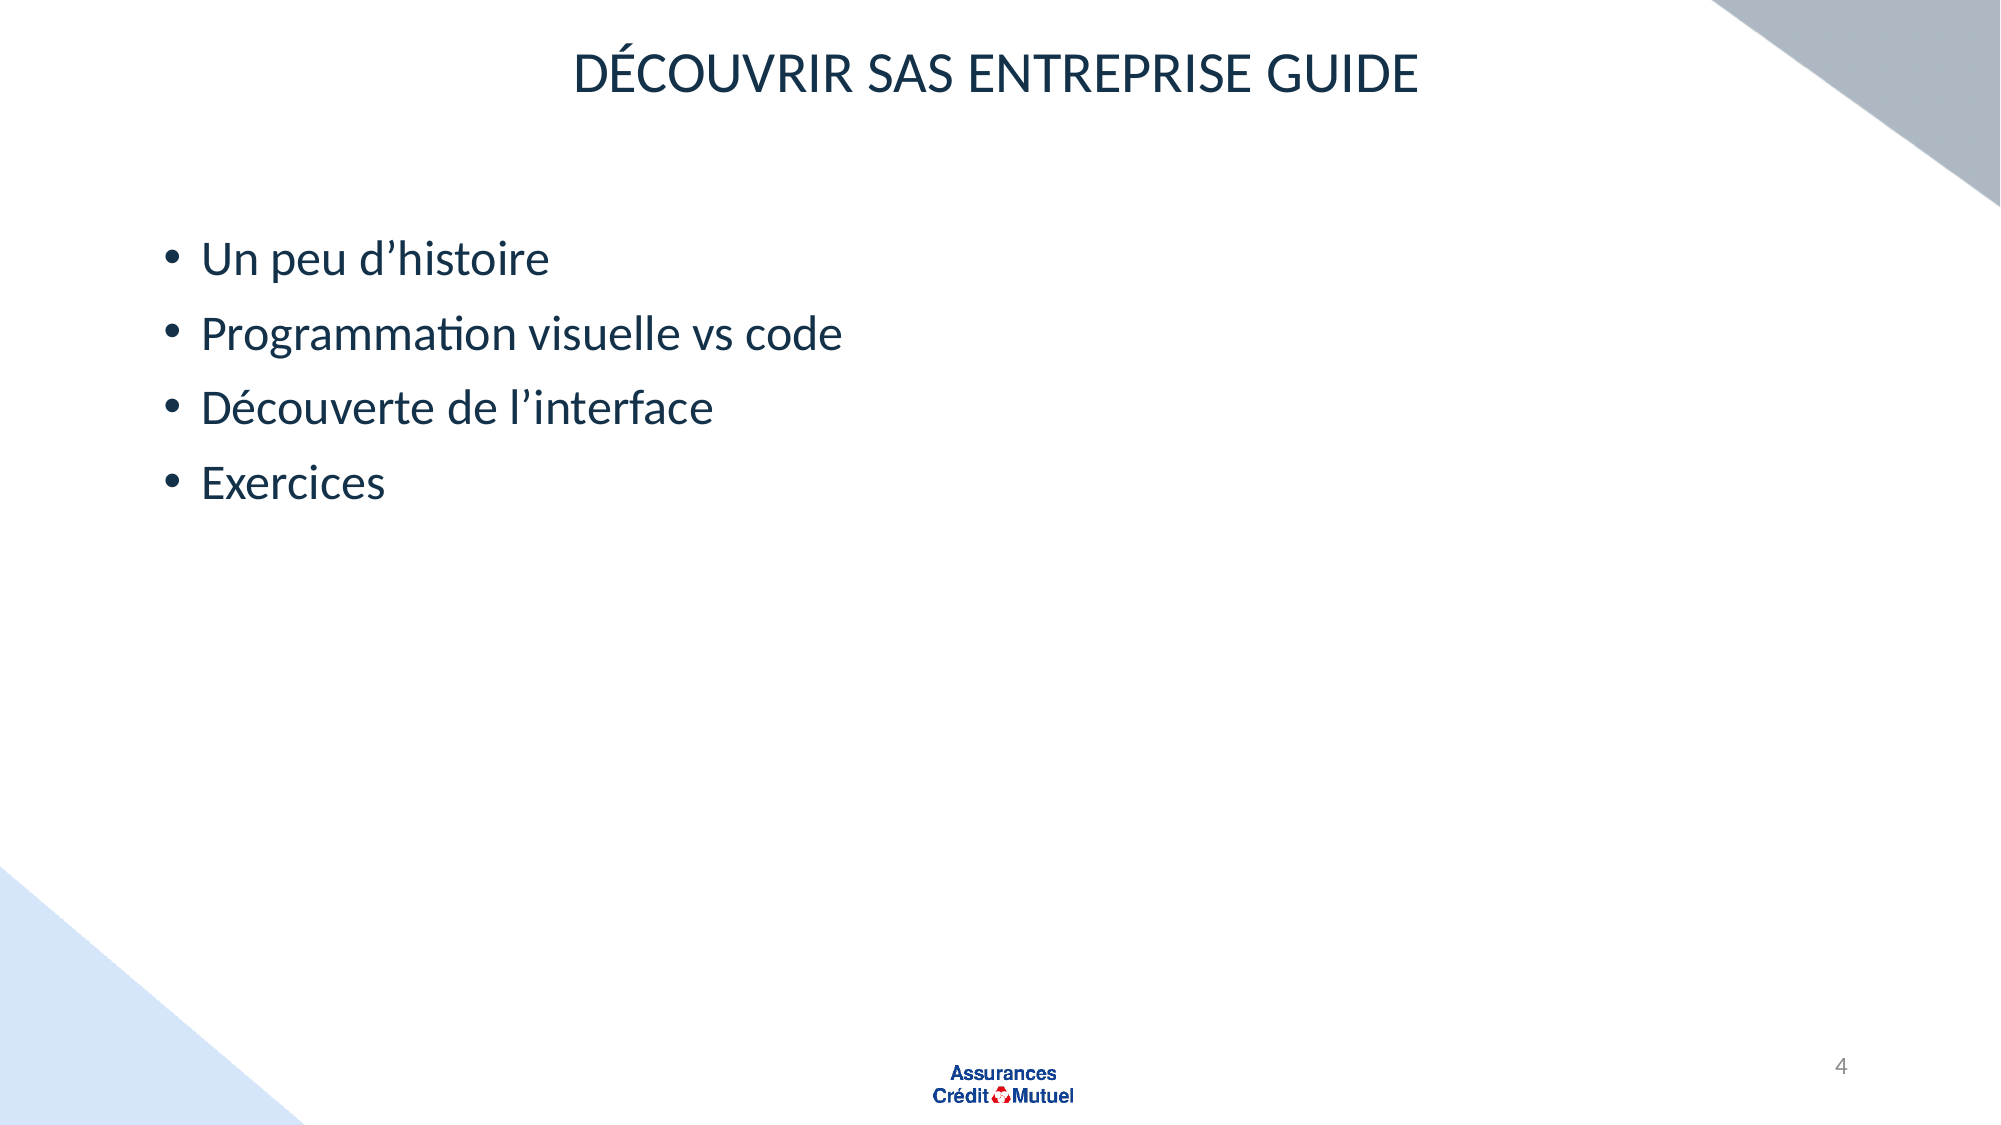

# Découvrir SAS Entreprise Guide
Un peu d’histoire
Programmation visuelle vs code
Découverte de l’interface
Exercices
4